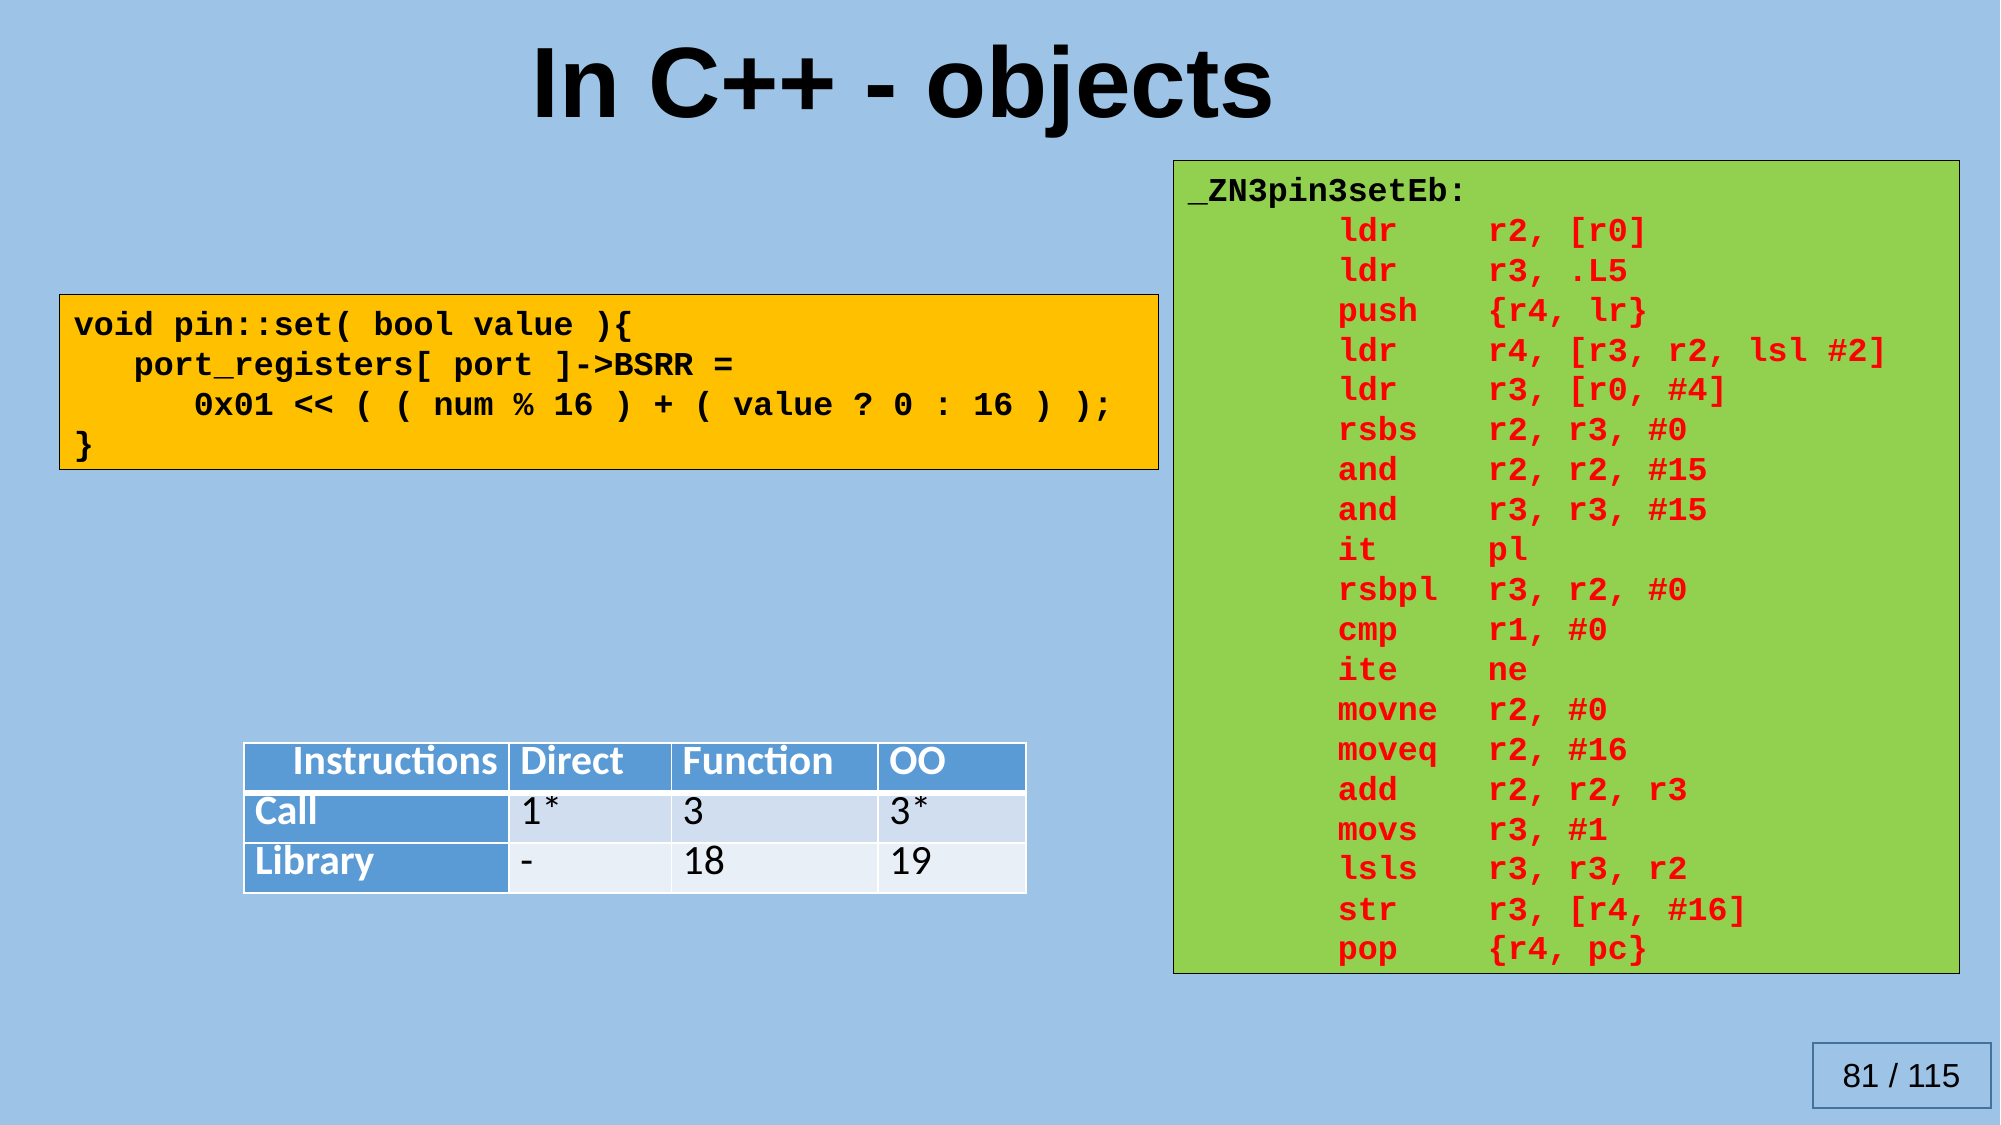

In C++ - objects
_ZN3pin3setEb:
	ldr	r2, [r0]
	ldr	r3, .L5
	push	{r4, lr}
	ldr	r4, [r3, r2, lsl #2]
	ldr	r3, [r0, #4]
	rsbs	r2, r3, #0
	and	r2, r2, #15
	and	r3, r3, #15
	it	pl
	rsbpl	r3, r2, #0
	cmp	r1, #0
	ite	ne
	movne	r2, #0
	moveq	r2, #16
	add	r2, r2, r3
	movs	r3, #1
	lsls	r3, r3, r2
	str	r3, [r4, #16]
	pop	{r4, pc}
void pin::set( bool value ){
   port_registers[ port ]->BSRR =
      0x01 << ( ( num % 16 ) + ( value ? 0 : 16 ) );
}
| Instructions | Direct | Function | OO |
| --- | --- | --- | --- |
| Call | 1\* | 3 | 3\* |
| Library | - | 18 | 19 |